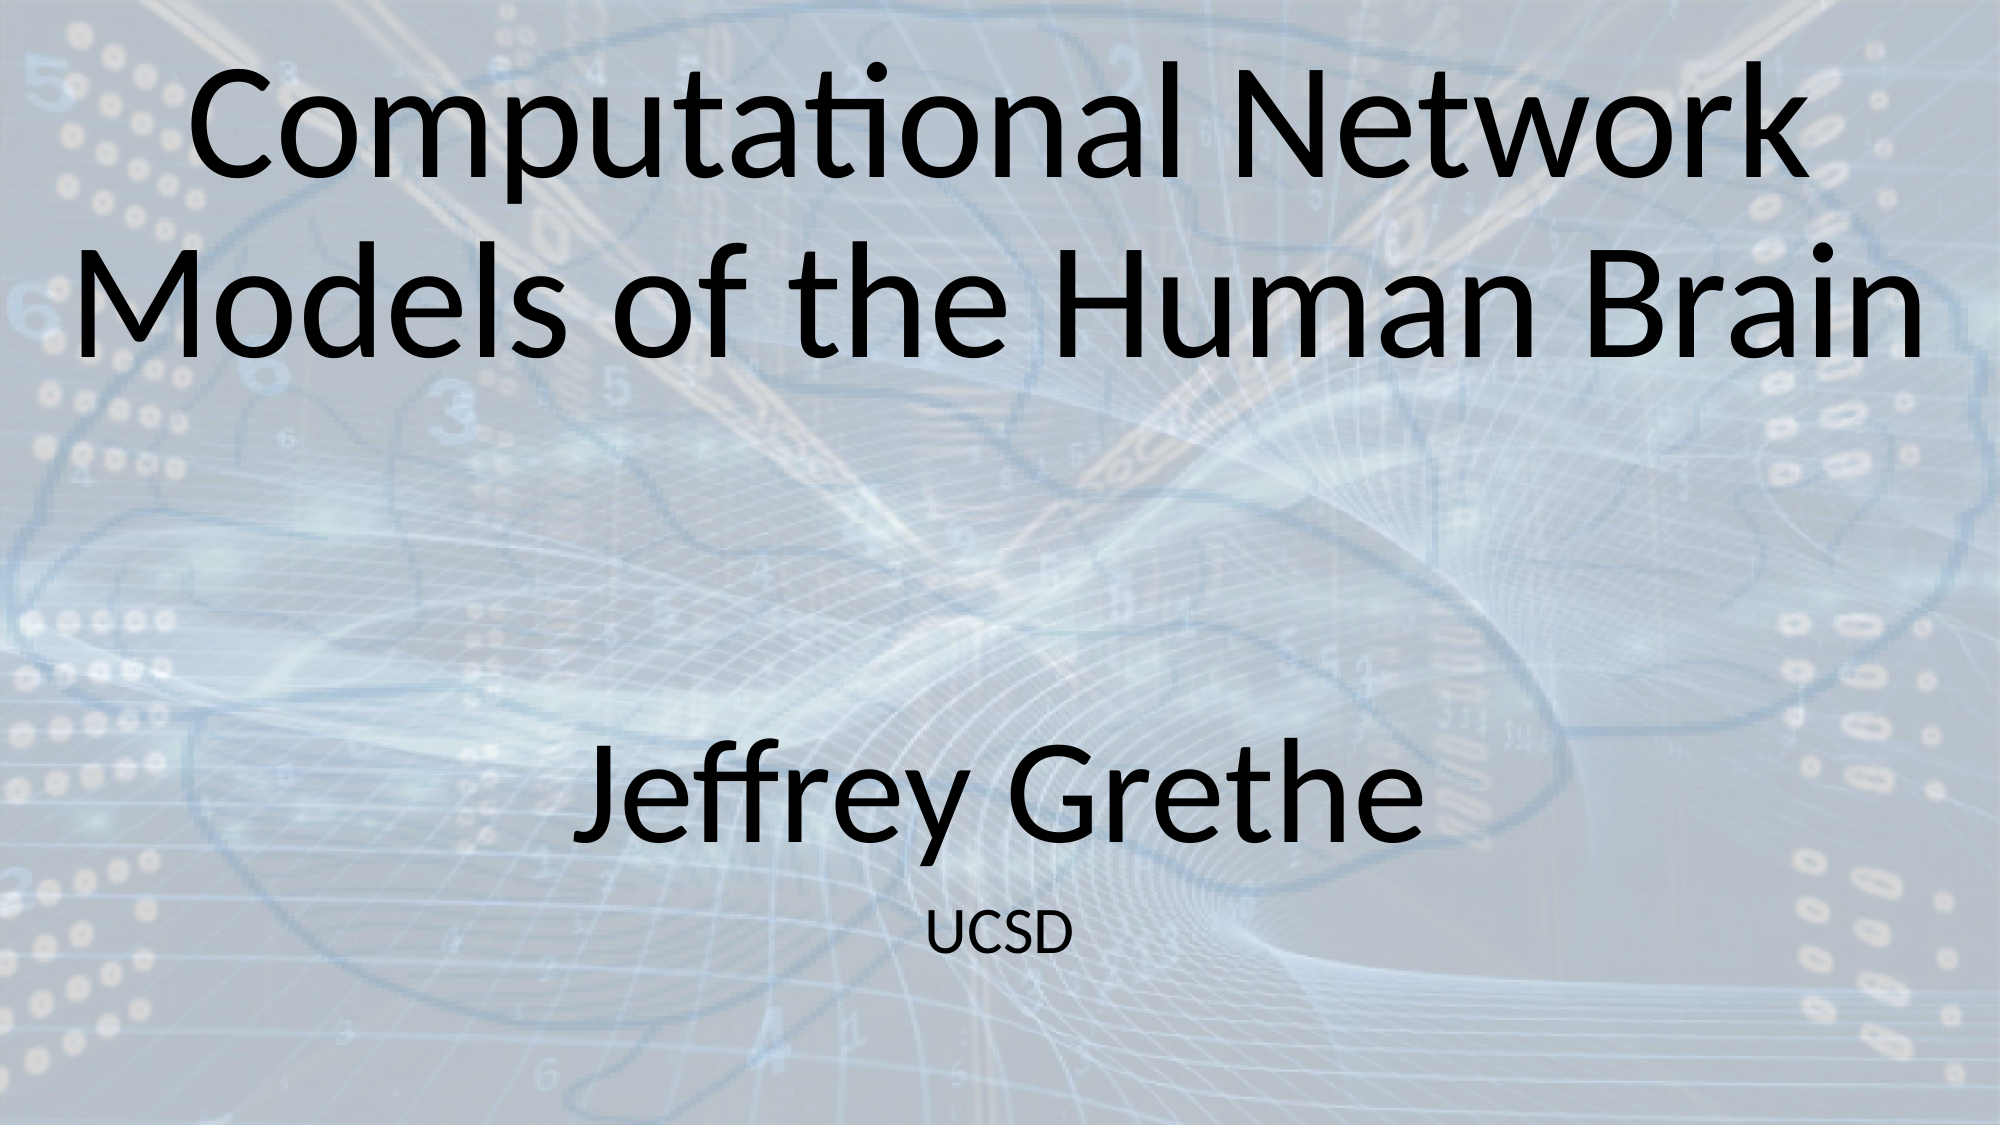

# Computational Network Models of the Human Brain

Jeffrey Grethe
UCSD